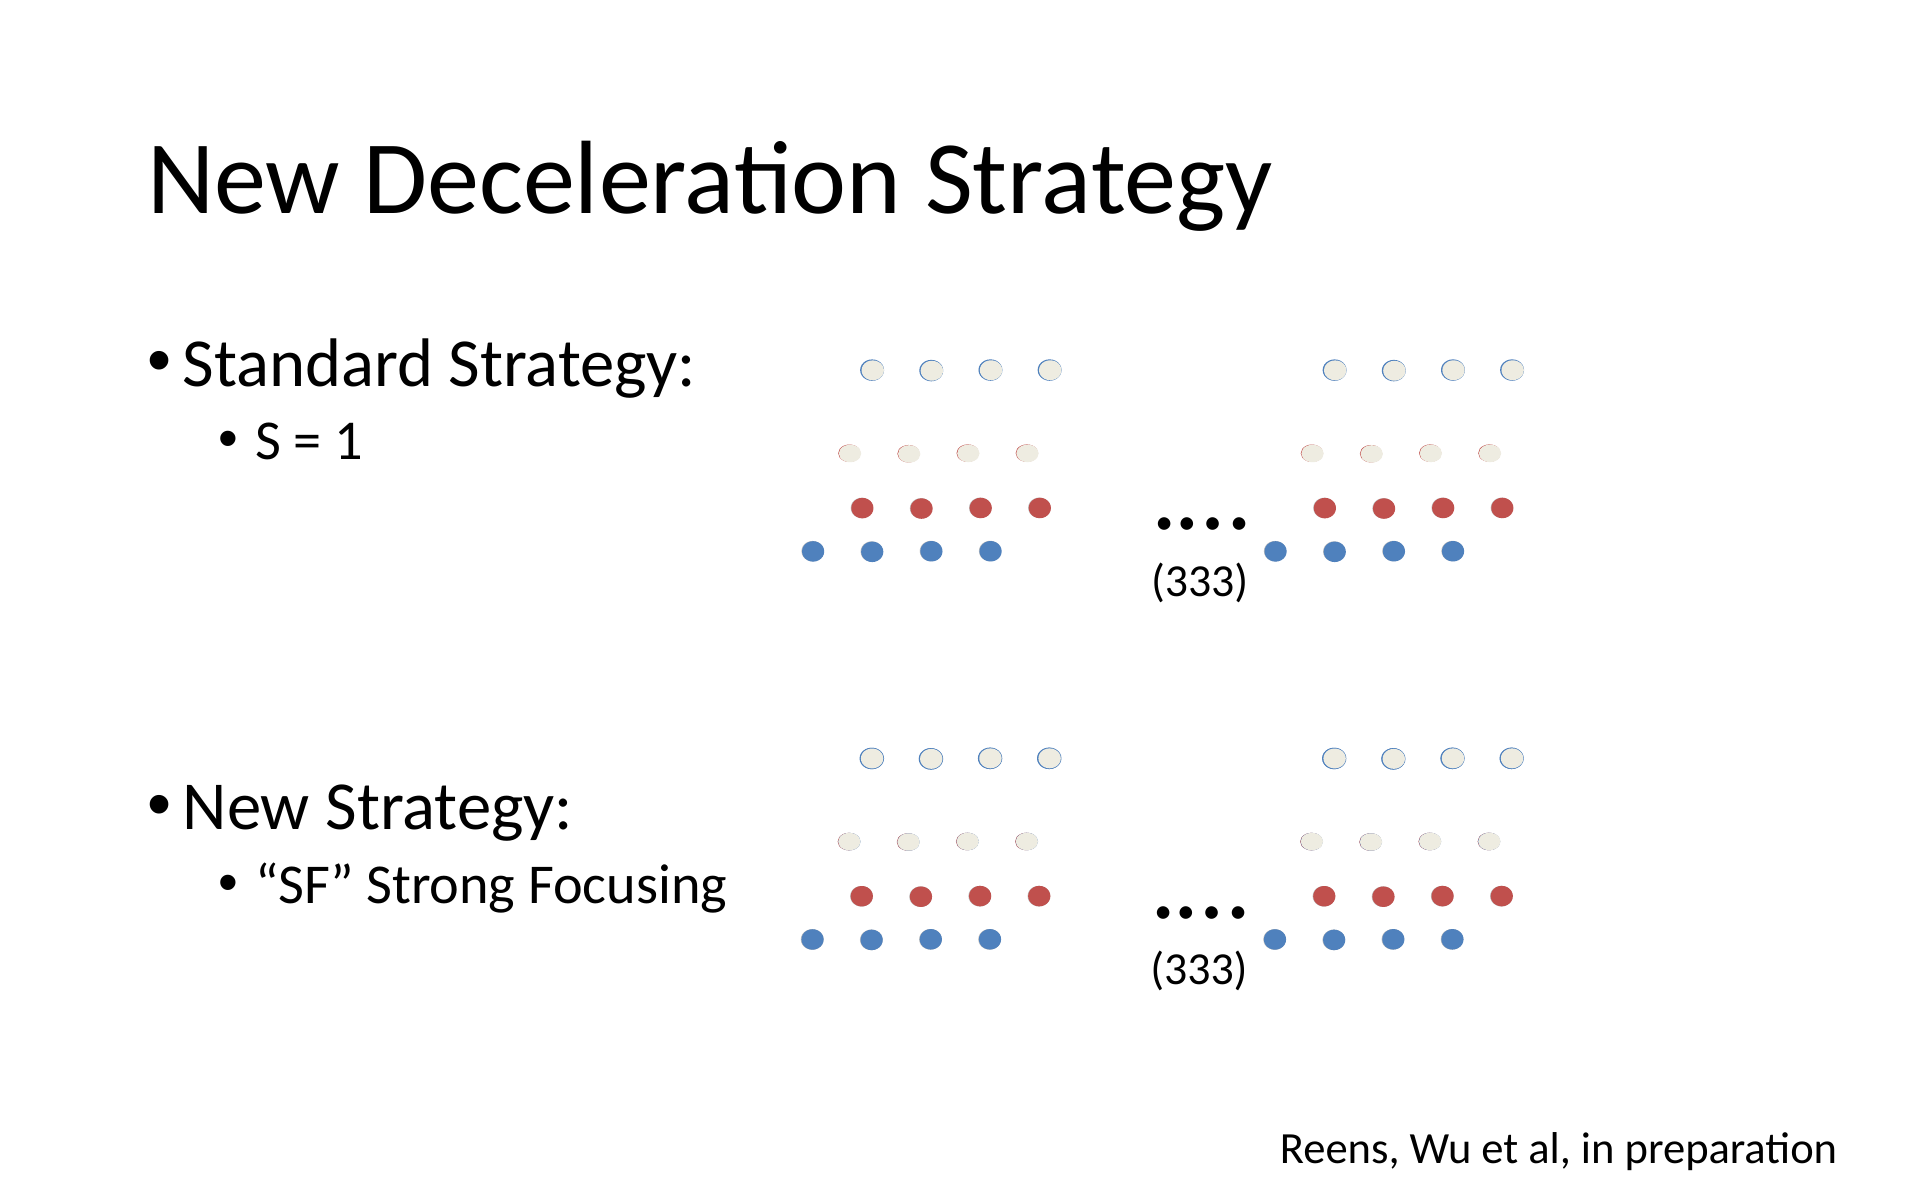

# New Deceleration Strategy
Standard Strategy:
S = 1

New Strategy:
“SF” Strong Focusing

.…
(333)

.…
(333)
Reens, Wu et al, in preparation